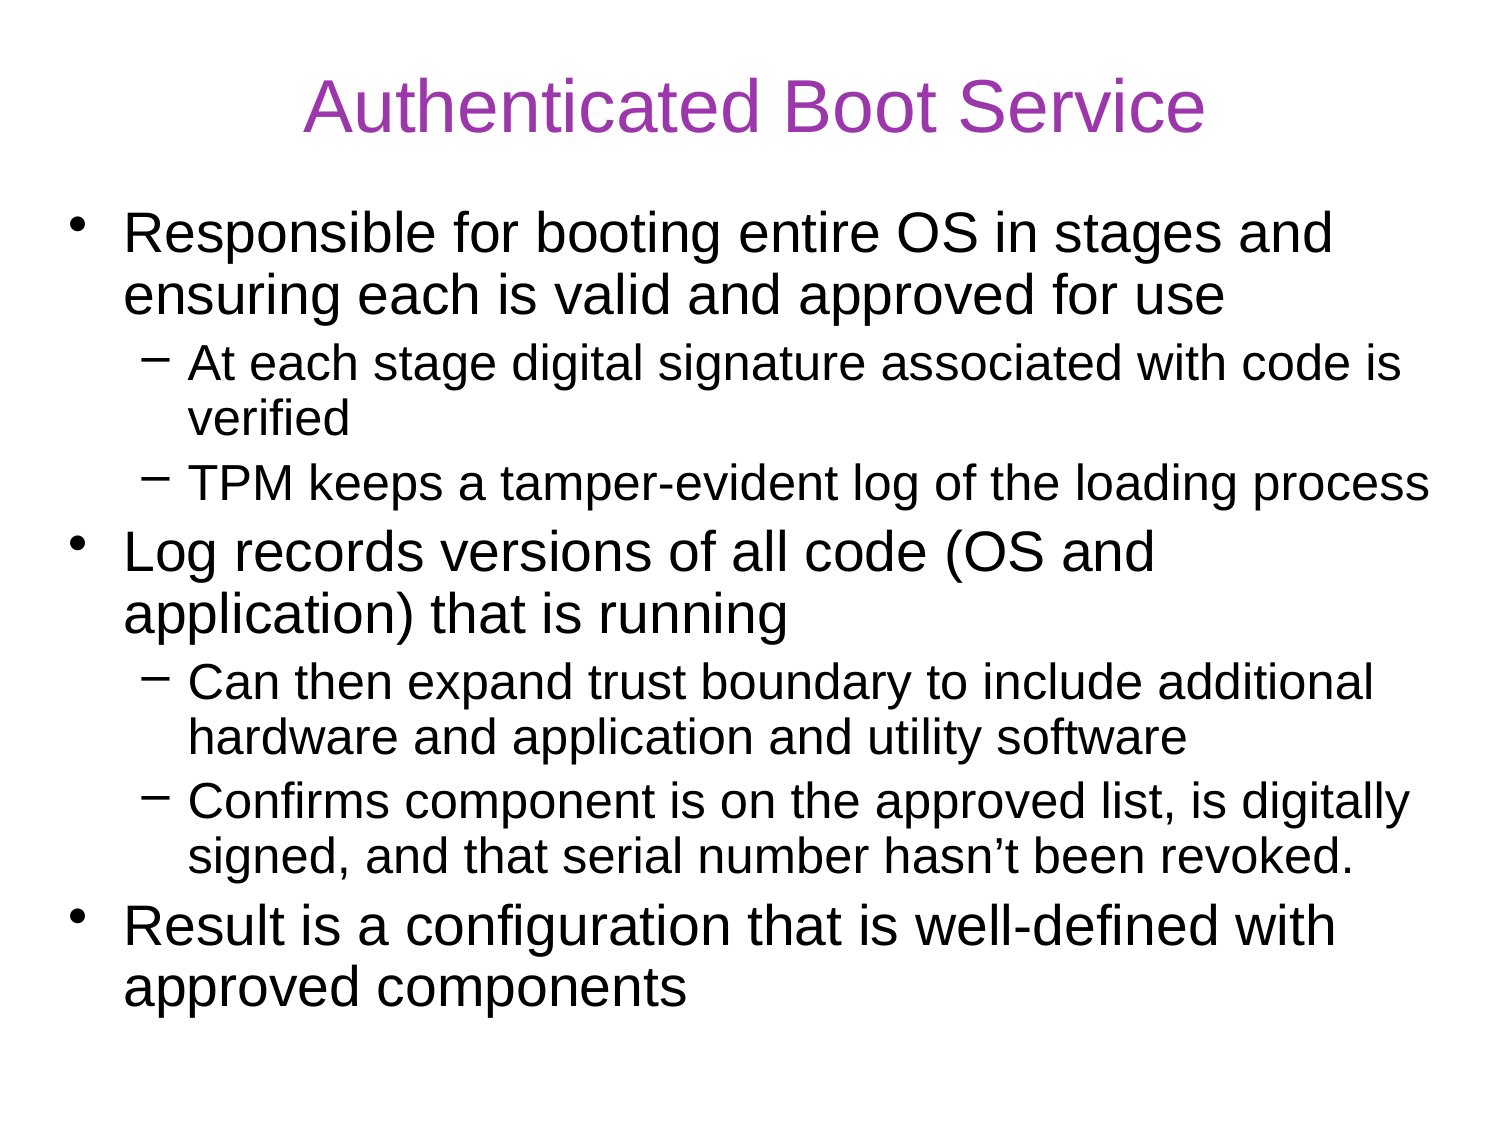

# Authenticated Boot Service
Responsible for booting entire OS in stages and ensuring each is valid and approved for use
At each stage digital signature associated with code is verified
TPM keeps a tamper-evident log of the loading process
Log records versions of all code (OS and application) that is running
Can then expand trust boundary to include additional hardware and application and utility software
Confirms component is on the approved list, is digitally signed, and that serial number hasn’t been revoked.
Result is a configuration that is well-defined with approved components
26